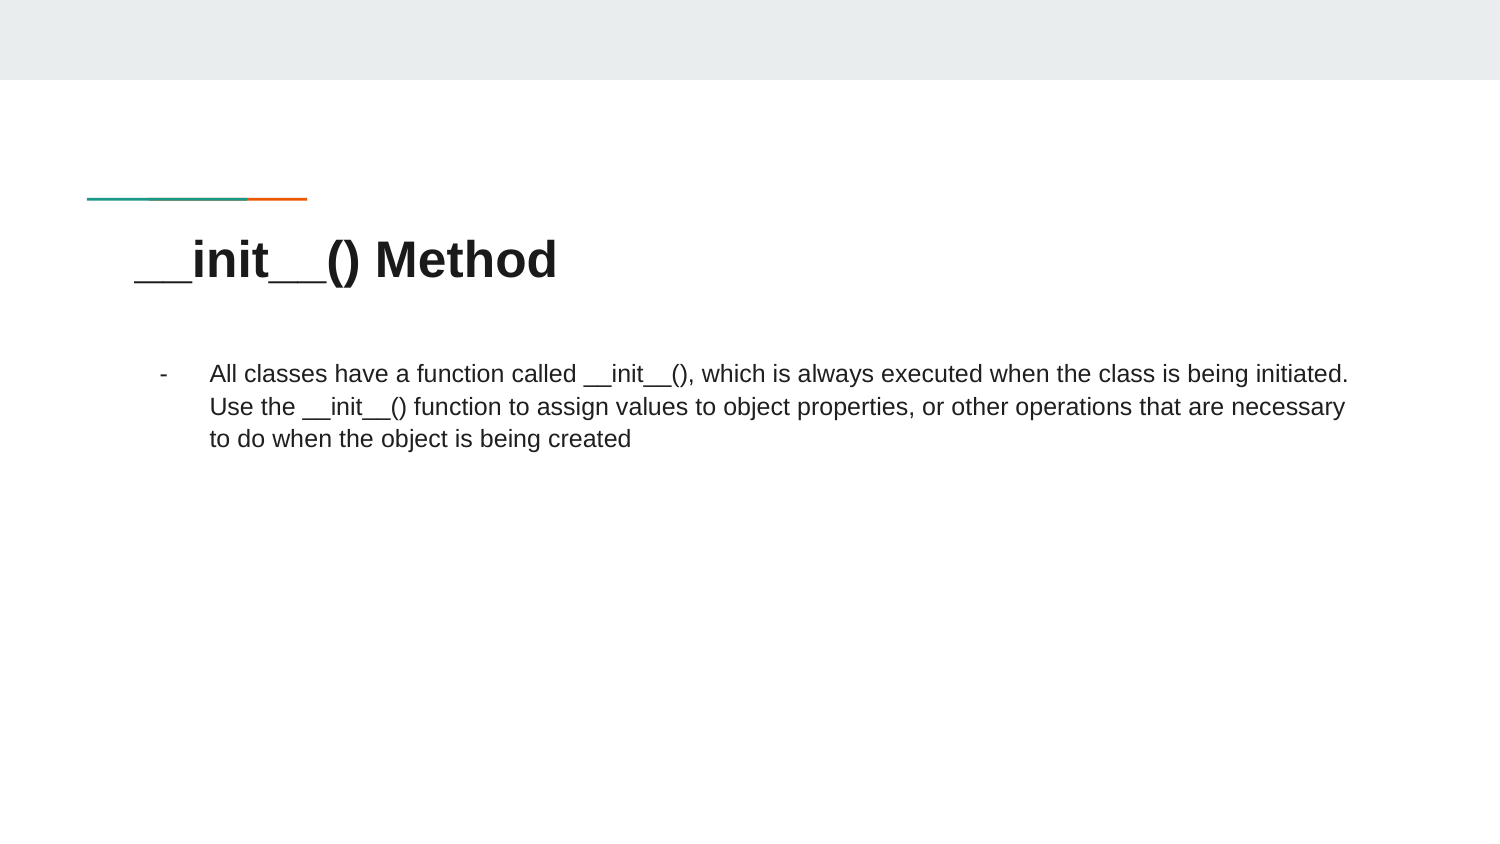

# __init__() Method
All classes have a function called __init__(), which is always executed when the class is being initiated. Use the __init__() function to assign values to object properties, or other operations that are necessary to do when the object is being created